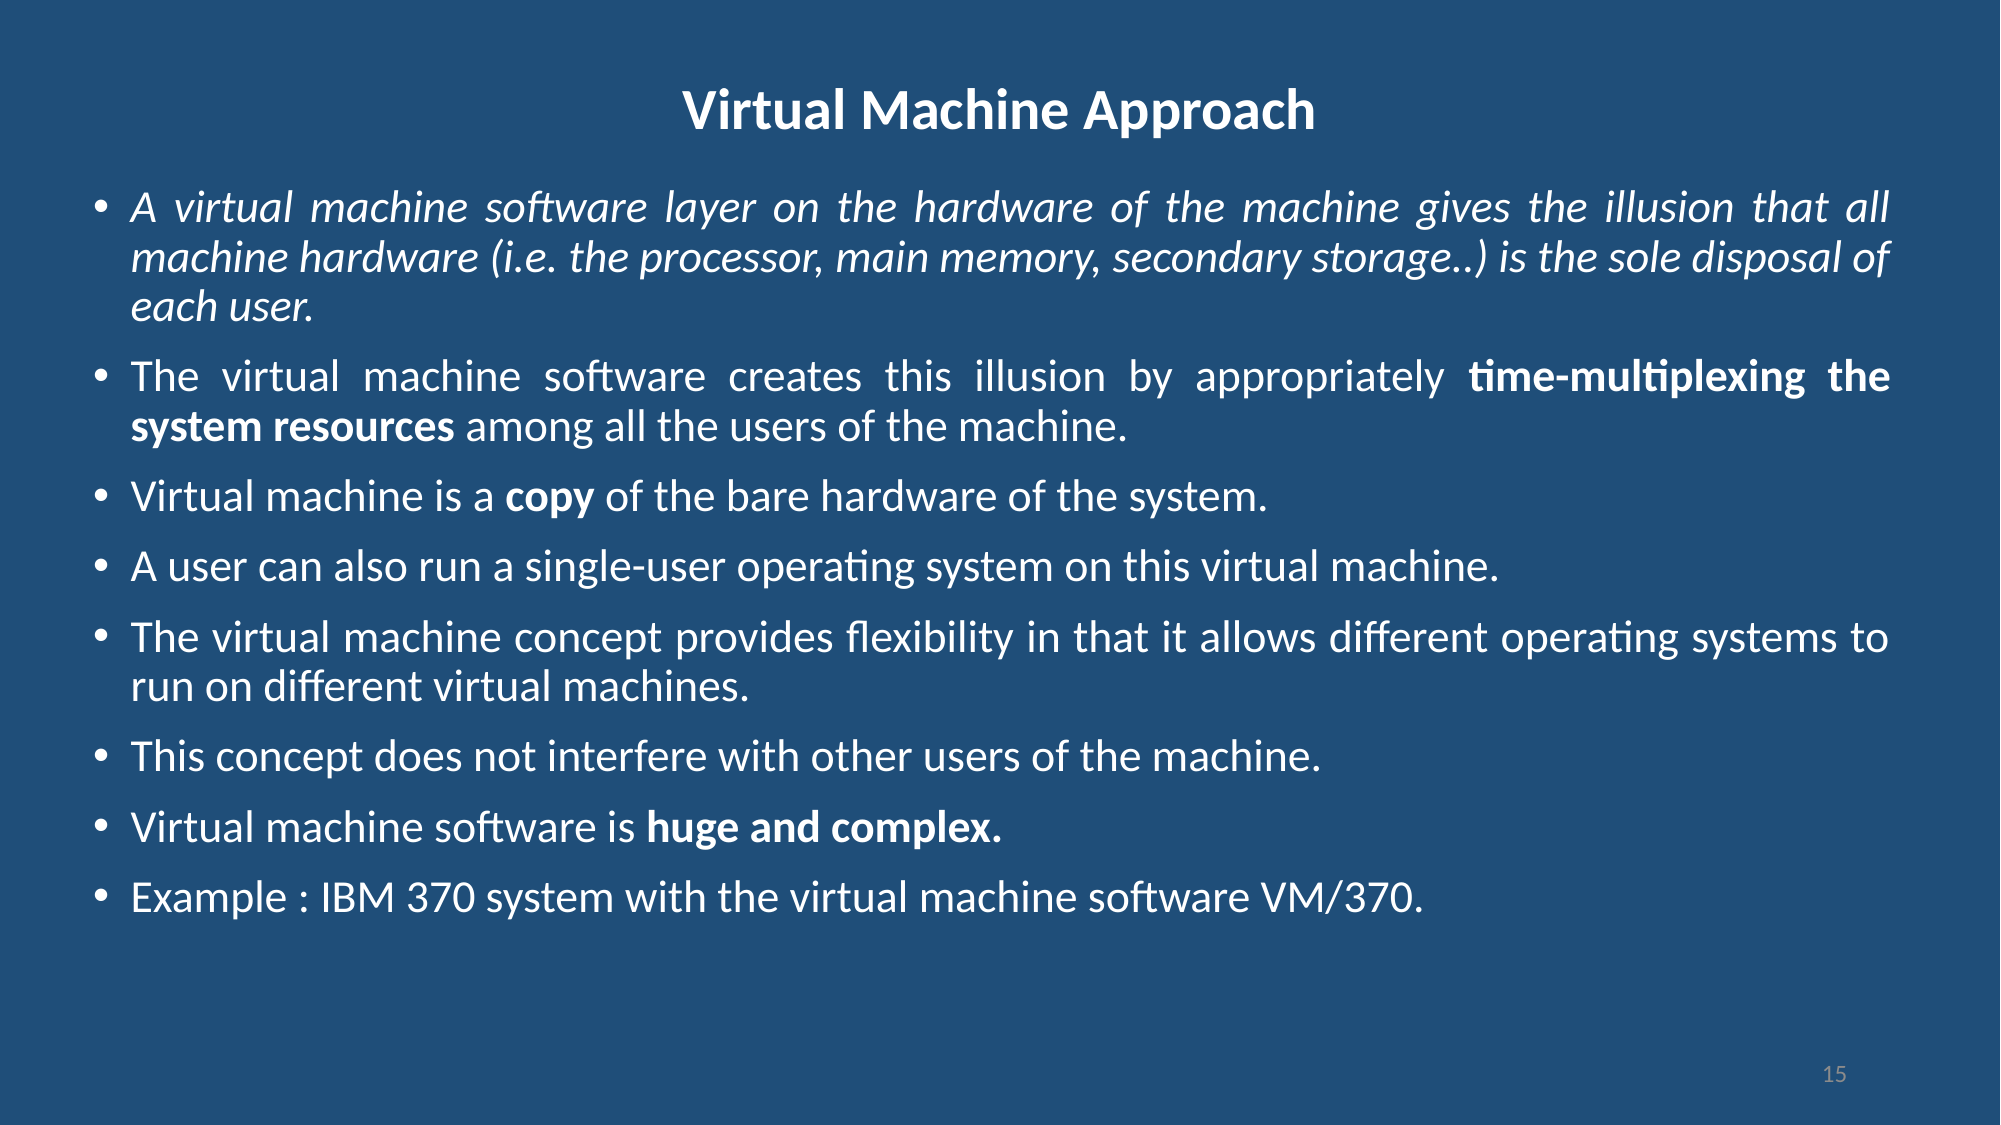

# Virtual Machine Approach
A virtual machine software layer on the hardware of the machine gives the illusion that all machine hardware (i.e. the processor, main memory, secondary storage..) is the sole disposal of each user.
The virtual machine software creates this illusion by appropriately time-multiplexing the system resources among all the users of the machine.
Virtual machine is a copy of the bare hardware of the system.
A user can also run a single-user operating system on this virtual machine.
The virtual machine concept provides flexibility in that it allows different operating systems to run on different virtual machines.
This concept does not interfere with other users of the machine.
Virtual machine software is huge and complex.
Example : IBM 370 system with the virtual machine software VM/370.
15